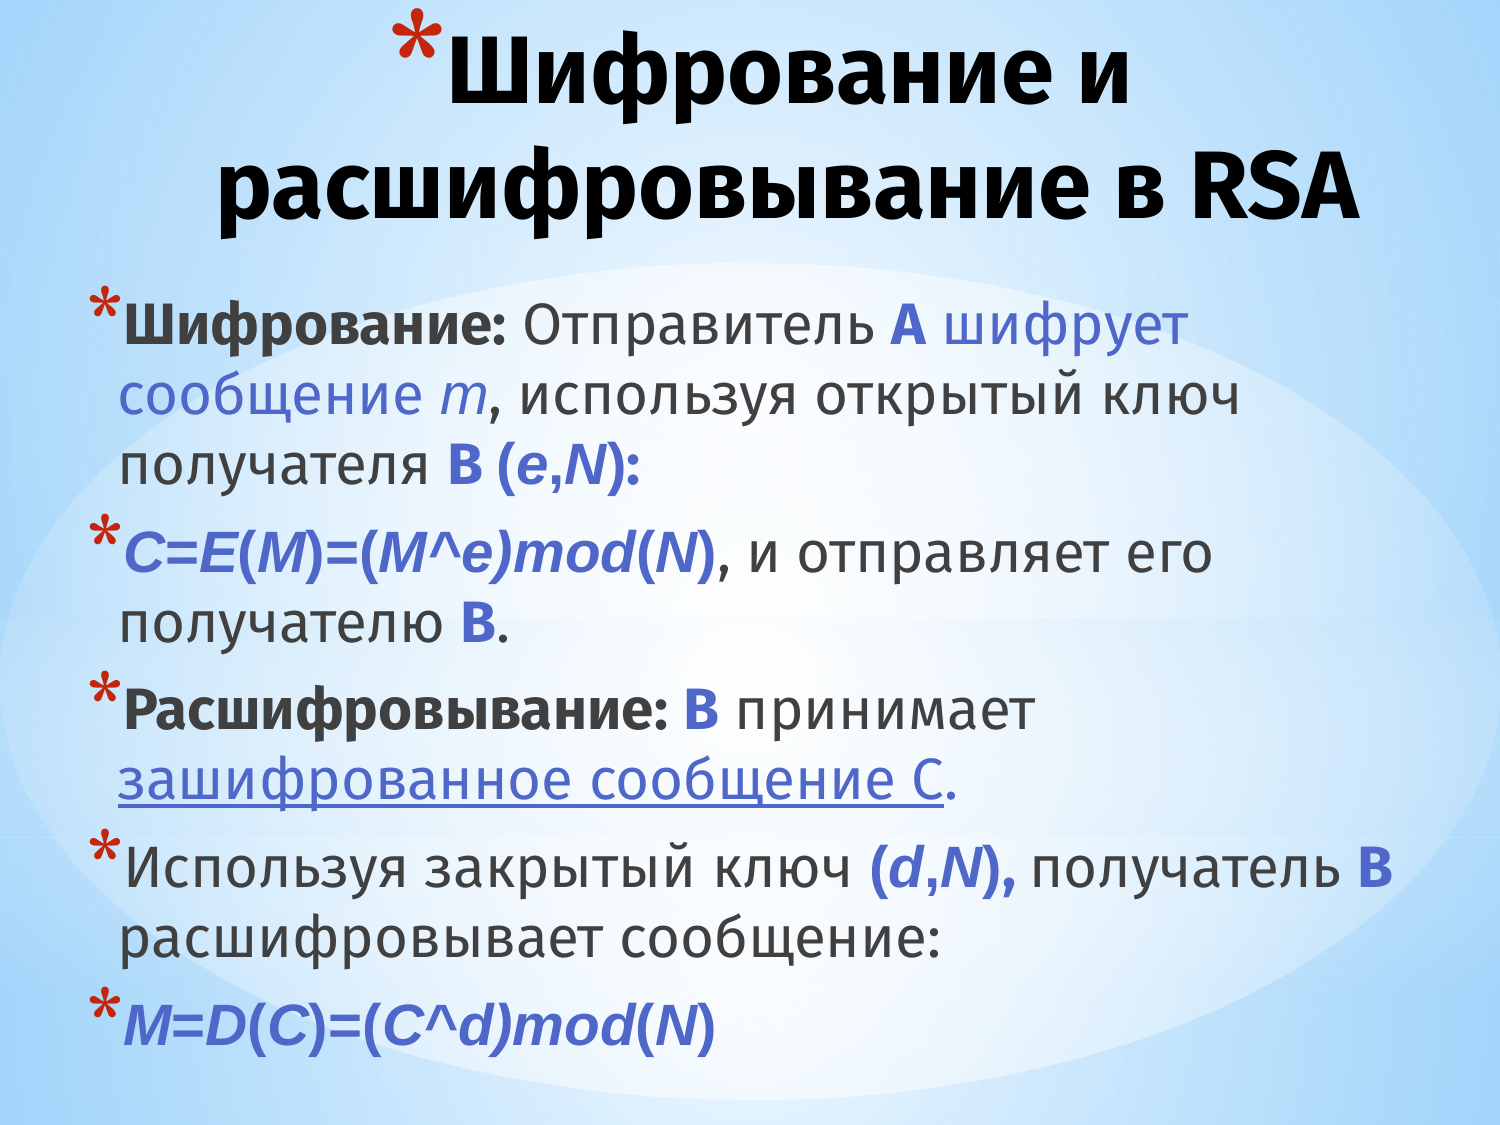

# Шифрование и расшифровывание в RSA
Шифрование: Отправитель А шифрует сообщение m, используя открытый ключ получателя В (e,N):
C=E(M)=(M^e)mod(N), и отправляет его получателю В.
Расшифровывание: В принимает зашифрованное сообщение С.
Используя закрытый ключ (d,N), получатель В расшифровывает сообщение:
M=D(C)=(C^d)mod(N)